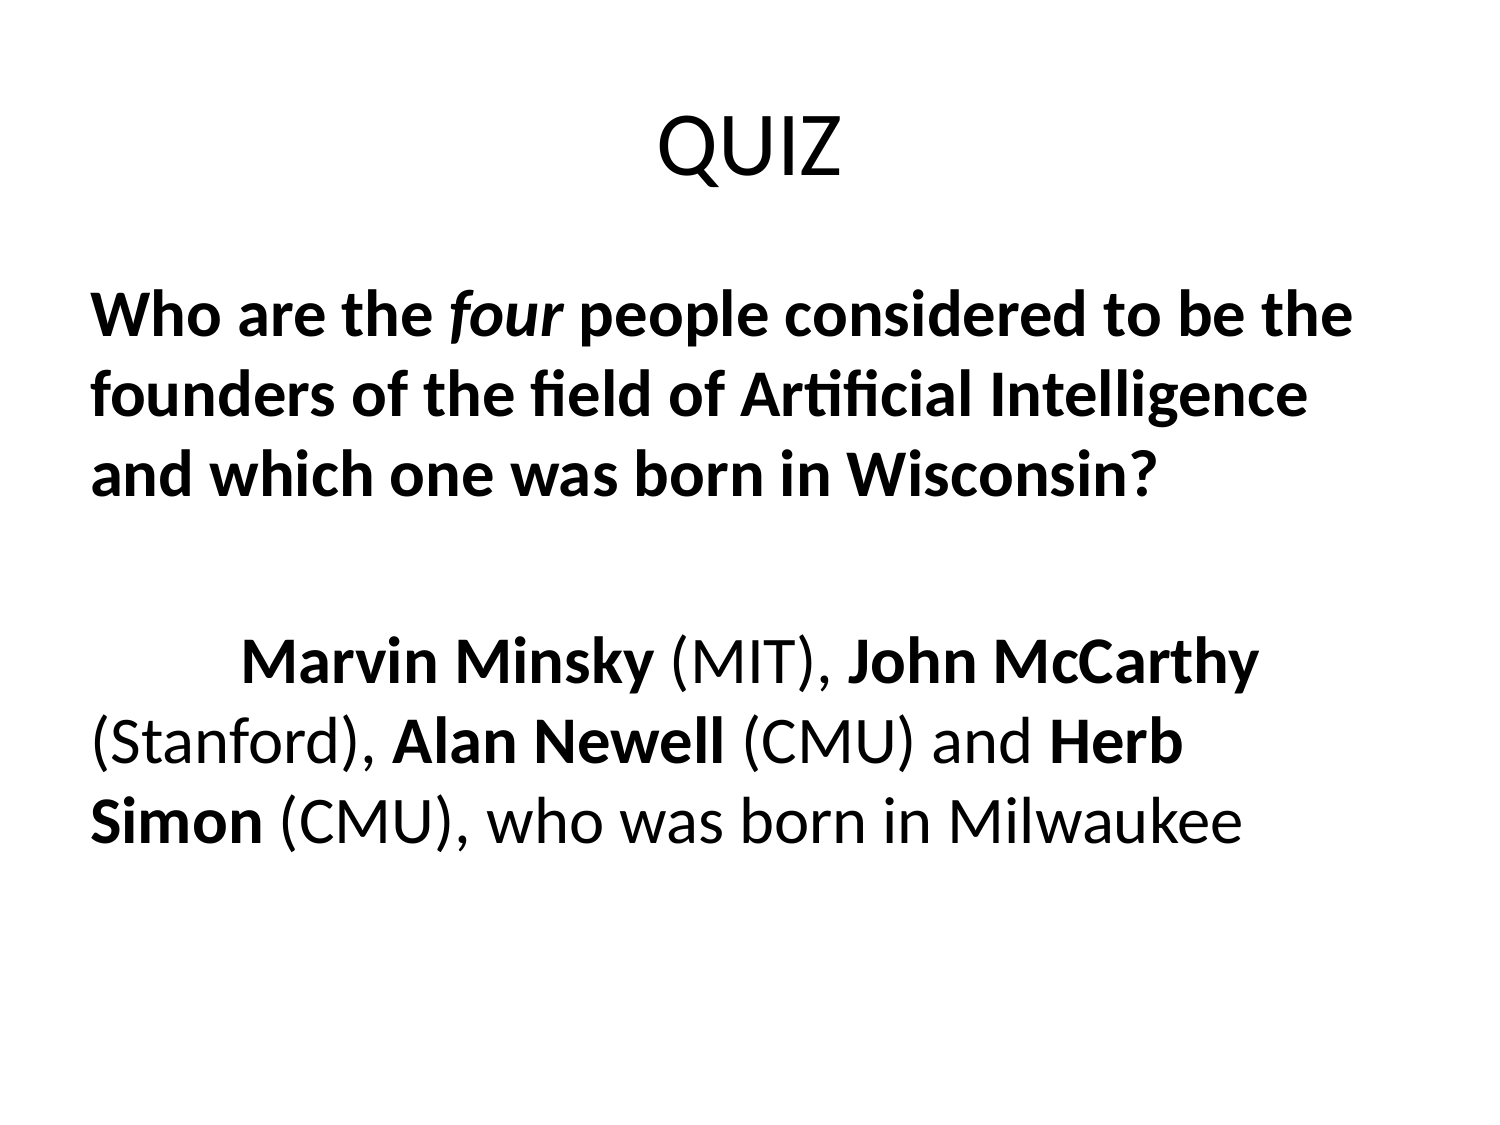

# QUIZ
Who are the four people considered to be the founders of the field of Artificial Intelligence and which one was born in Wisconsin?

	Marvin Minsky (MIT), John McCarthy 	(Stanford), Alan Newell (CMU) and Herb 	Simon (CMU), who was born in Milwaukee